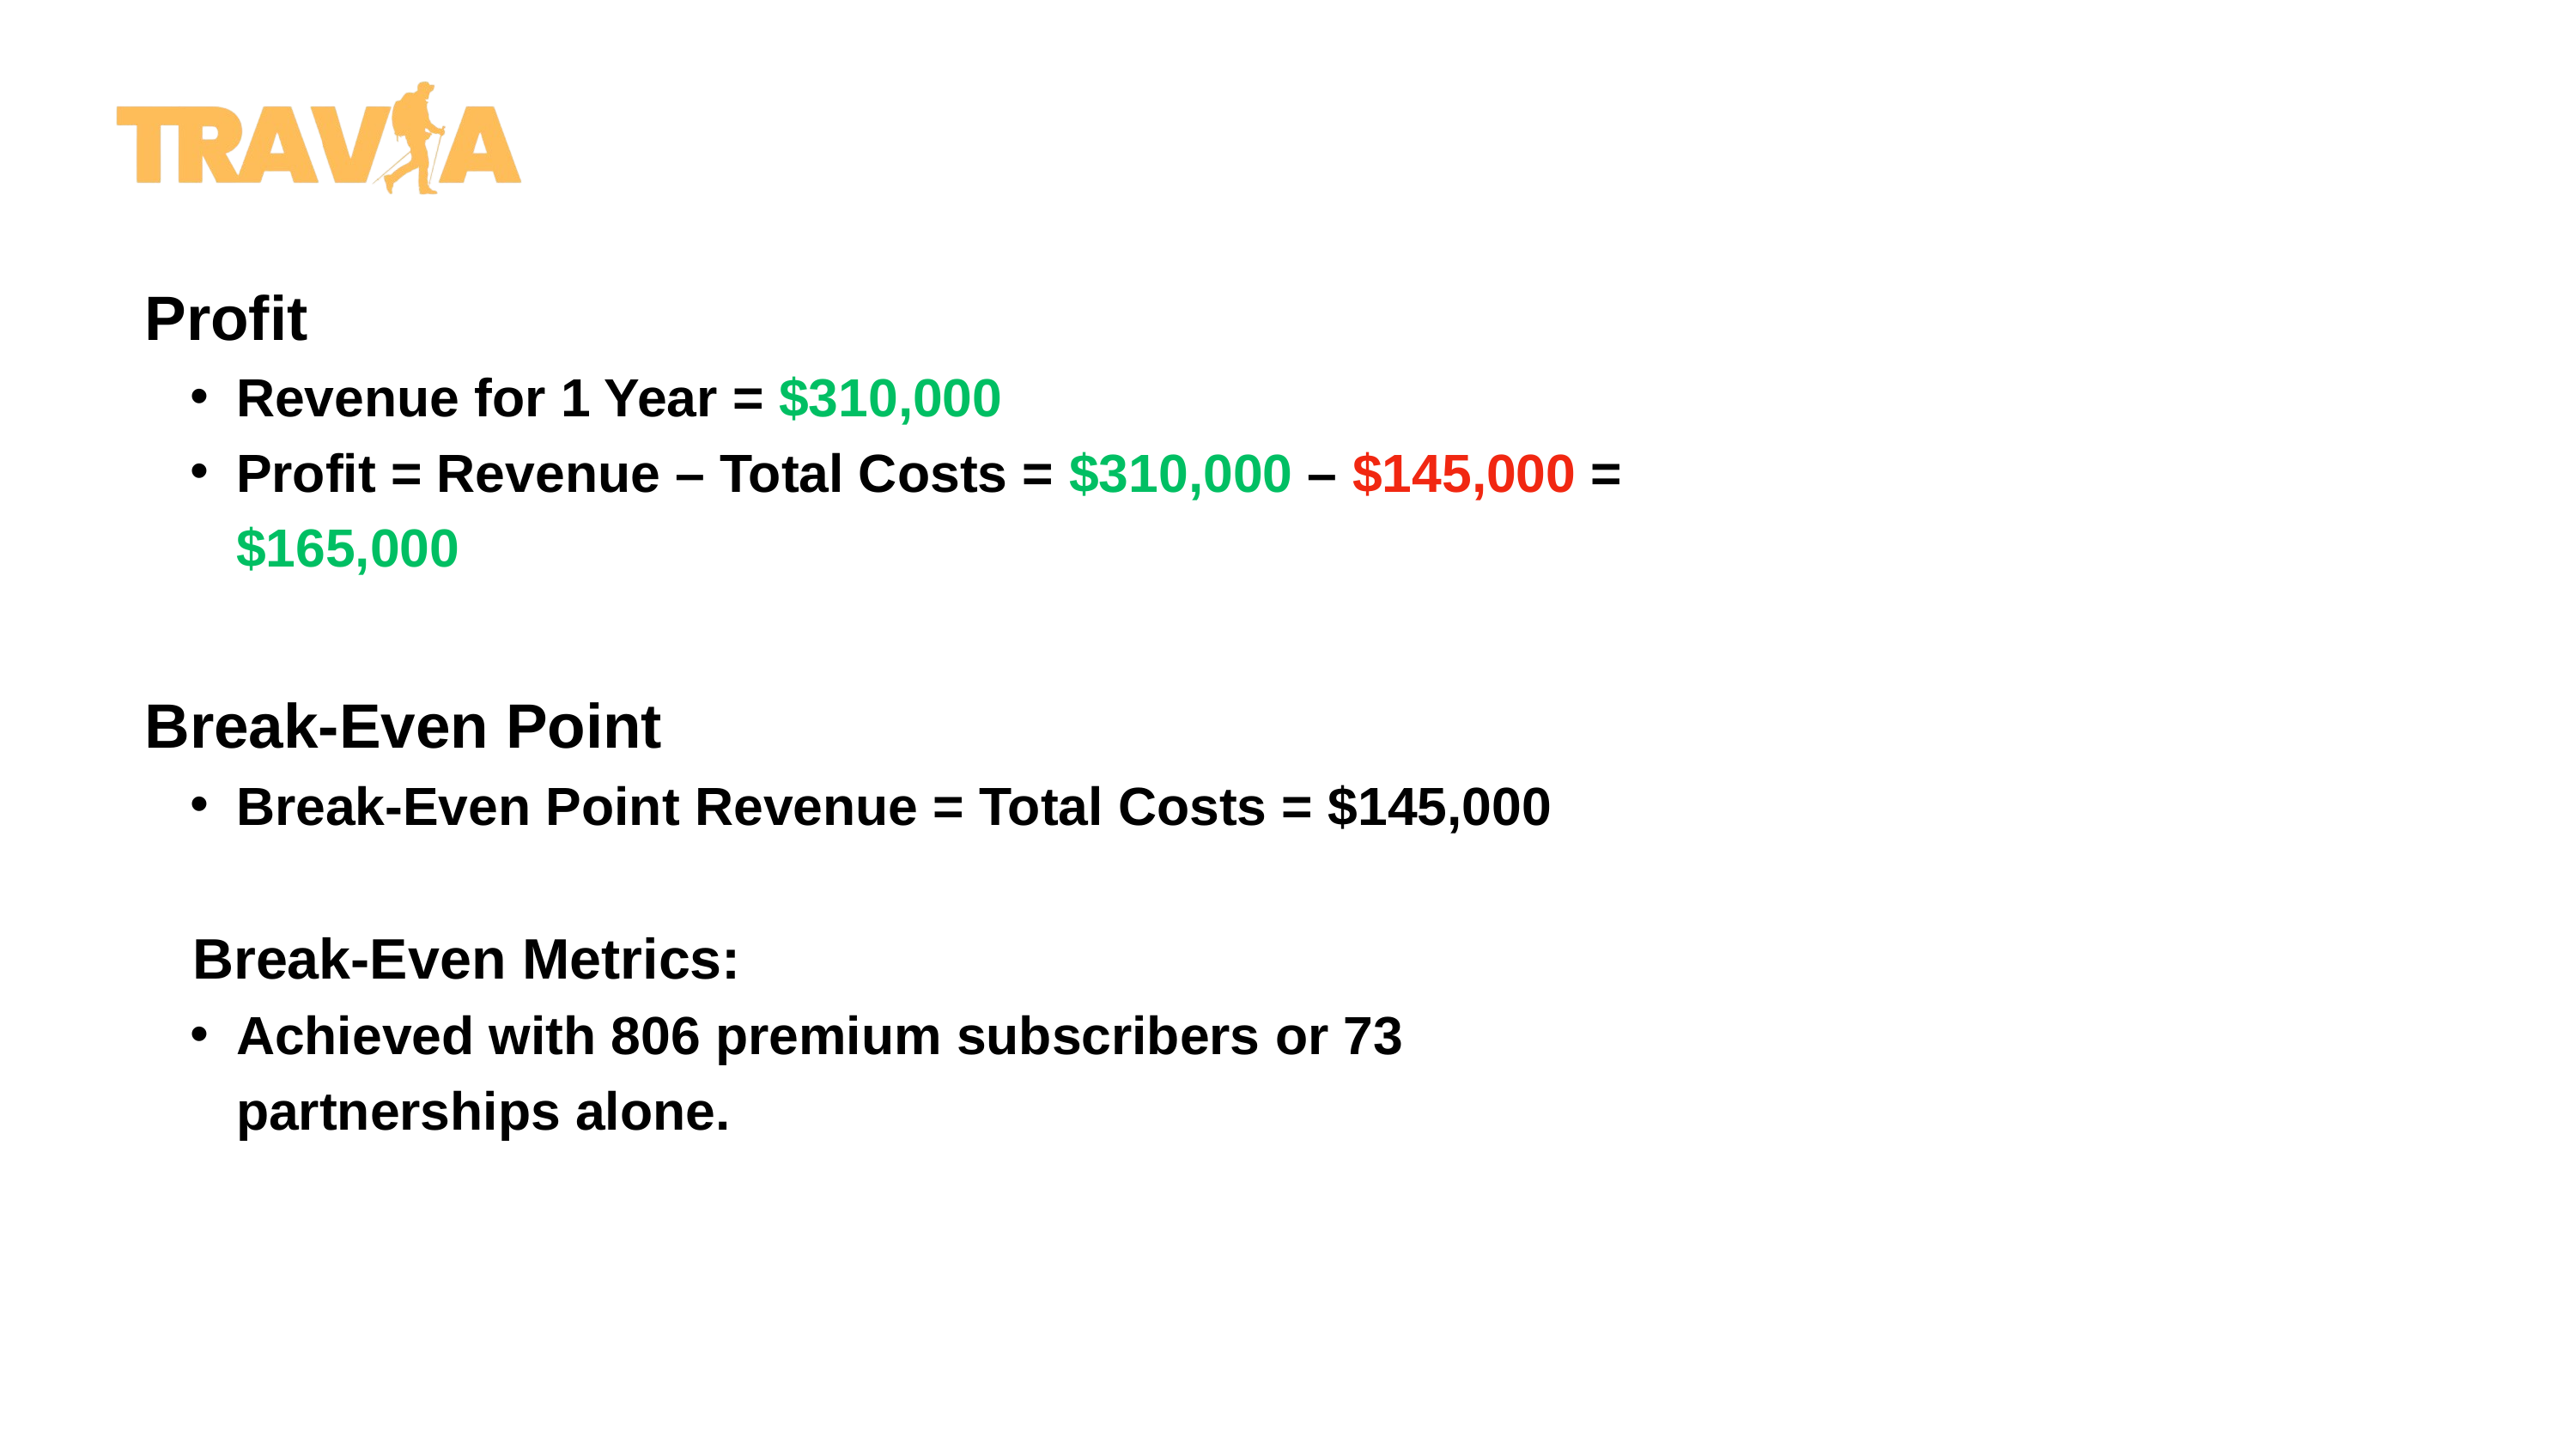

Profit
Revenue for 1 Year = $310,000
Profit = Revenue – Total Costs = $310,000 – $145,000 = $165,000

Break-Even Point
Break-Even Point Revenue = Total Costs = $145,000

   Break-Even Metrics:
Achieved with 806 premium subscribers or 73 partnerships alone.